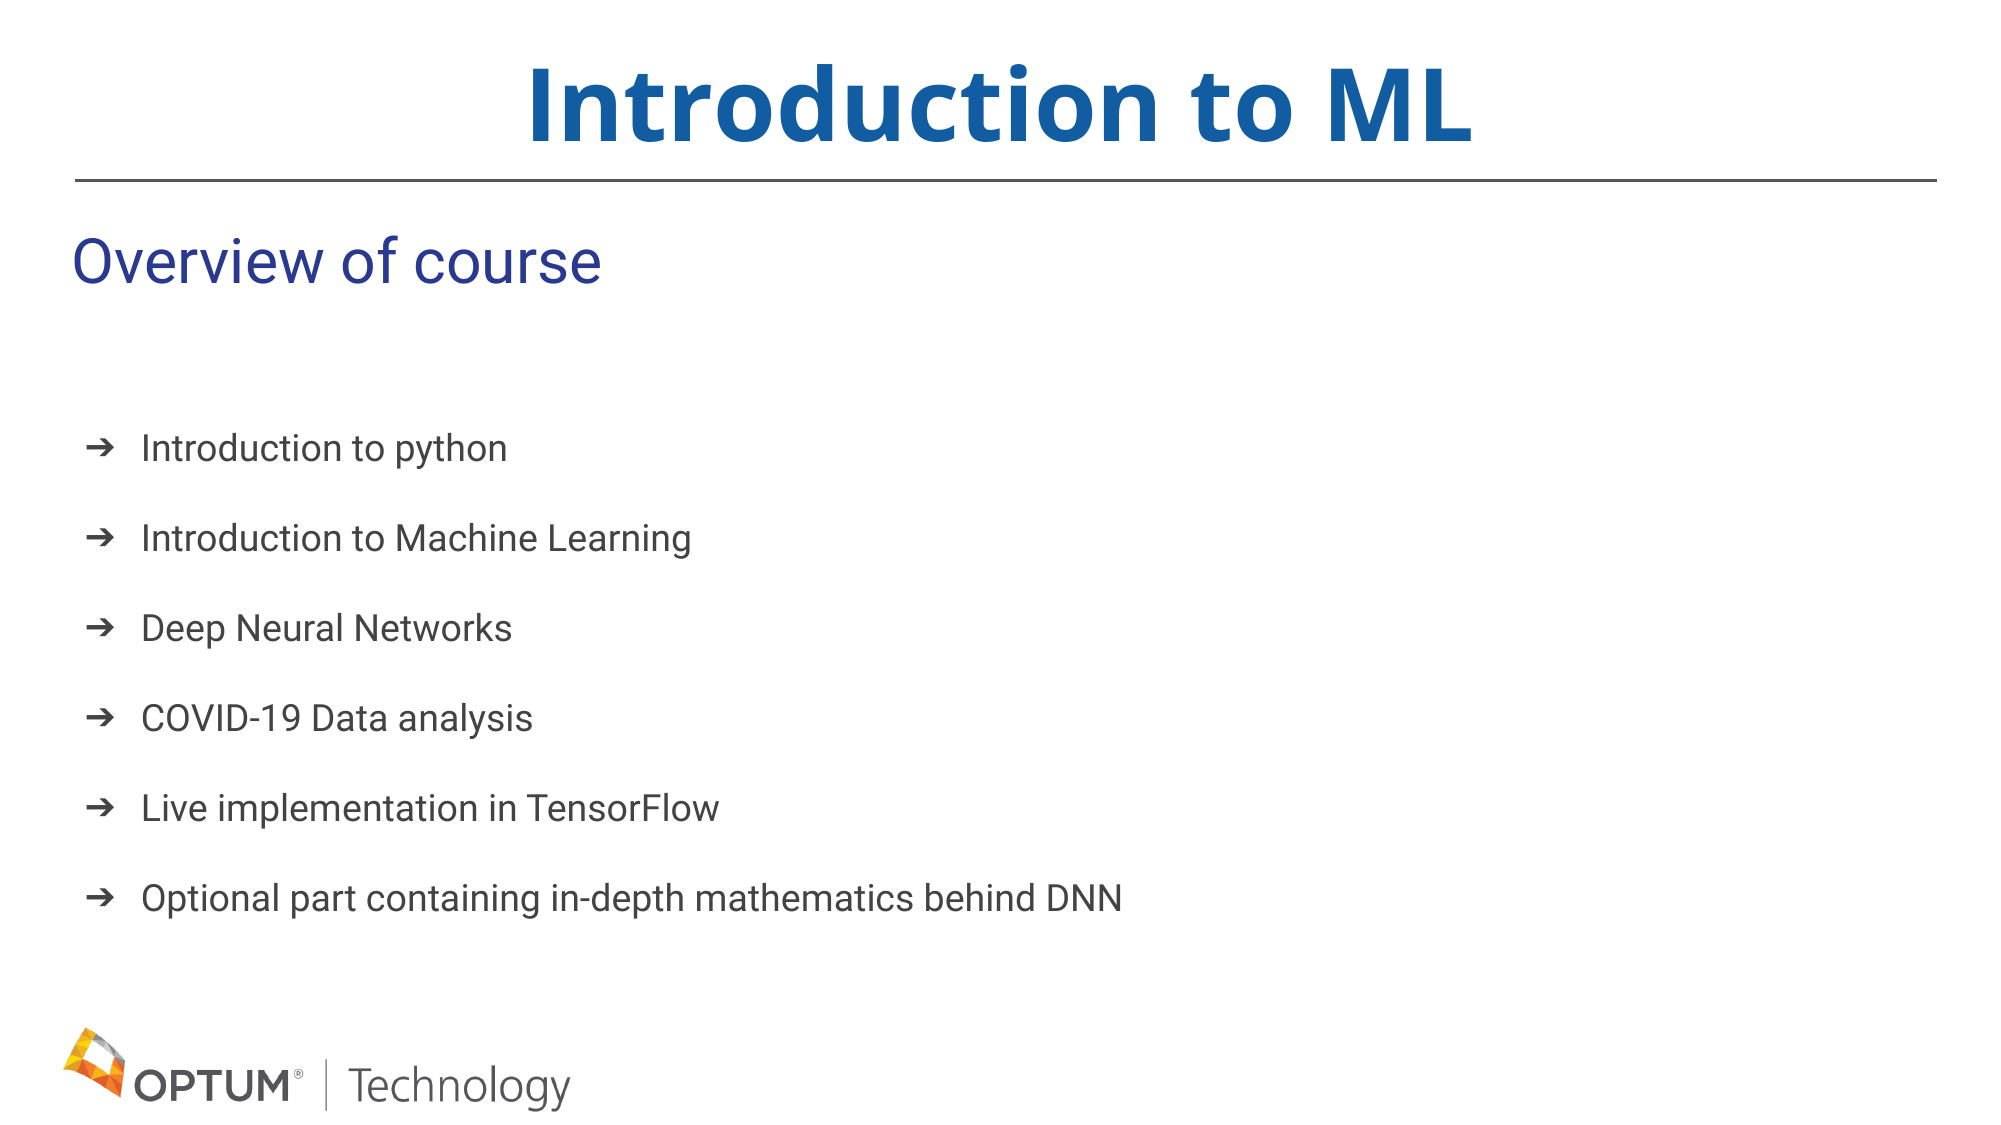

Introduction to ML
Overview of course

Introduction to python
Introduction to Machine Learning
Deep Neural Networks
COVID-19 Data analysis
Live implementation in TensorFlow
Optional part containing in-depth mathematics behind DNN